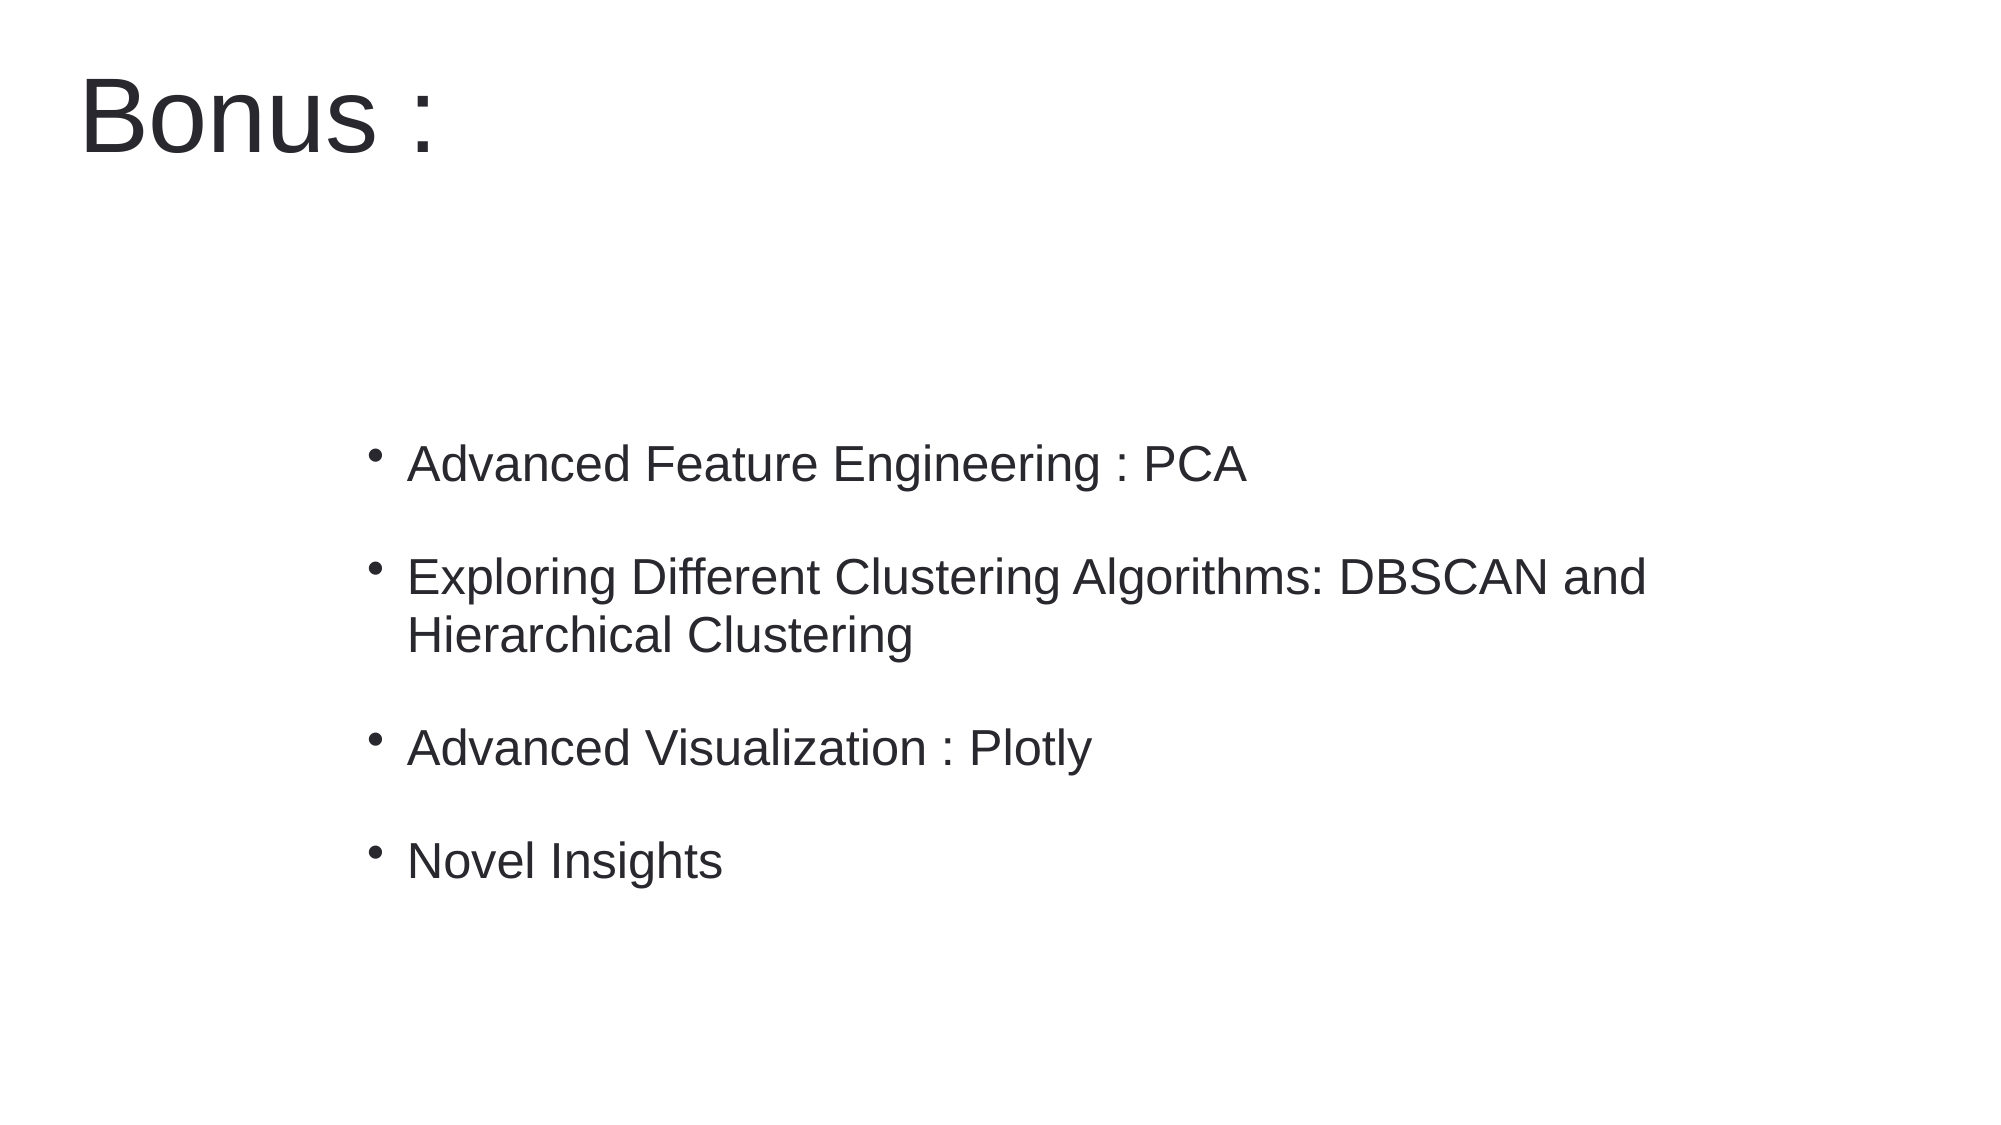

Bonus :
Advanced Feature Engineering : PCA
Exploring Different Clustering Algorithms: DBSCAN and Hierarchical Clustering
Advanced Visualization : Plotly
Novel Insights